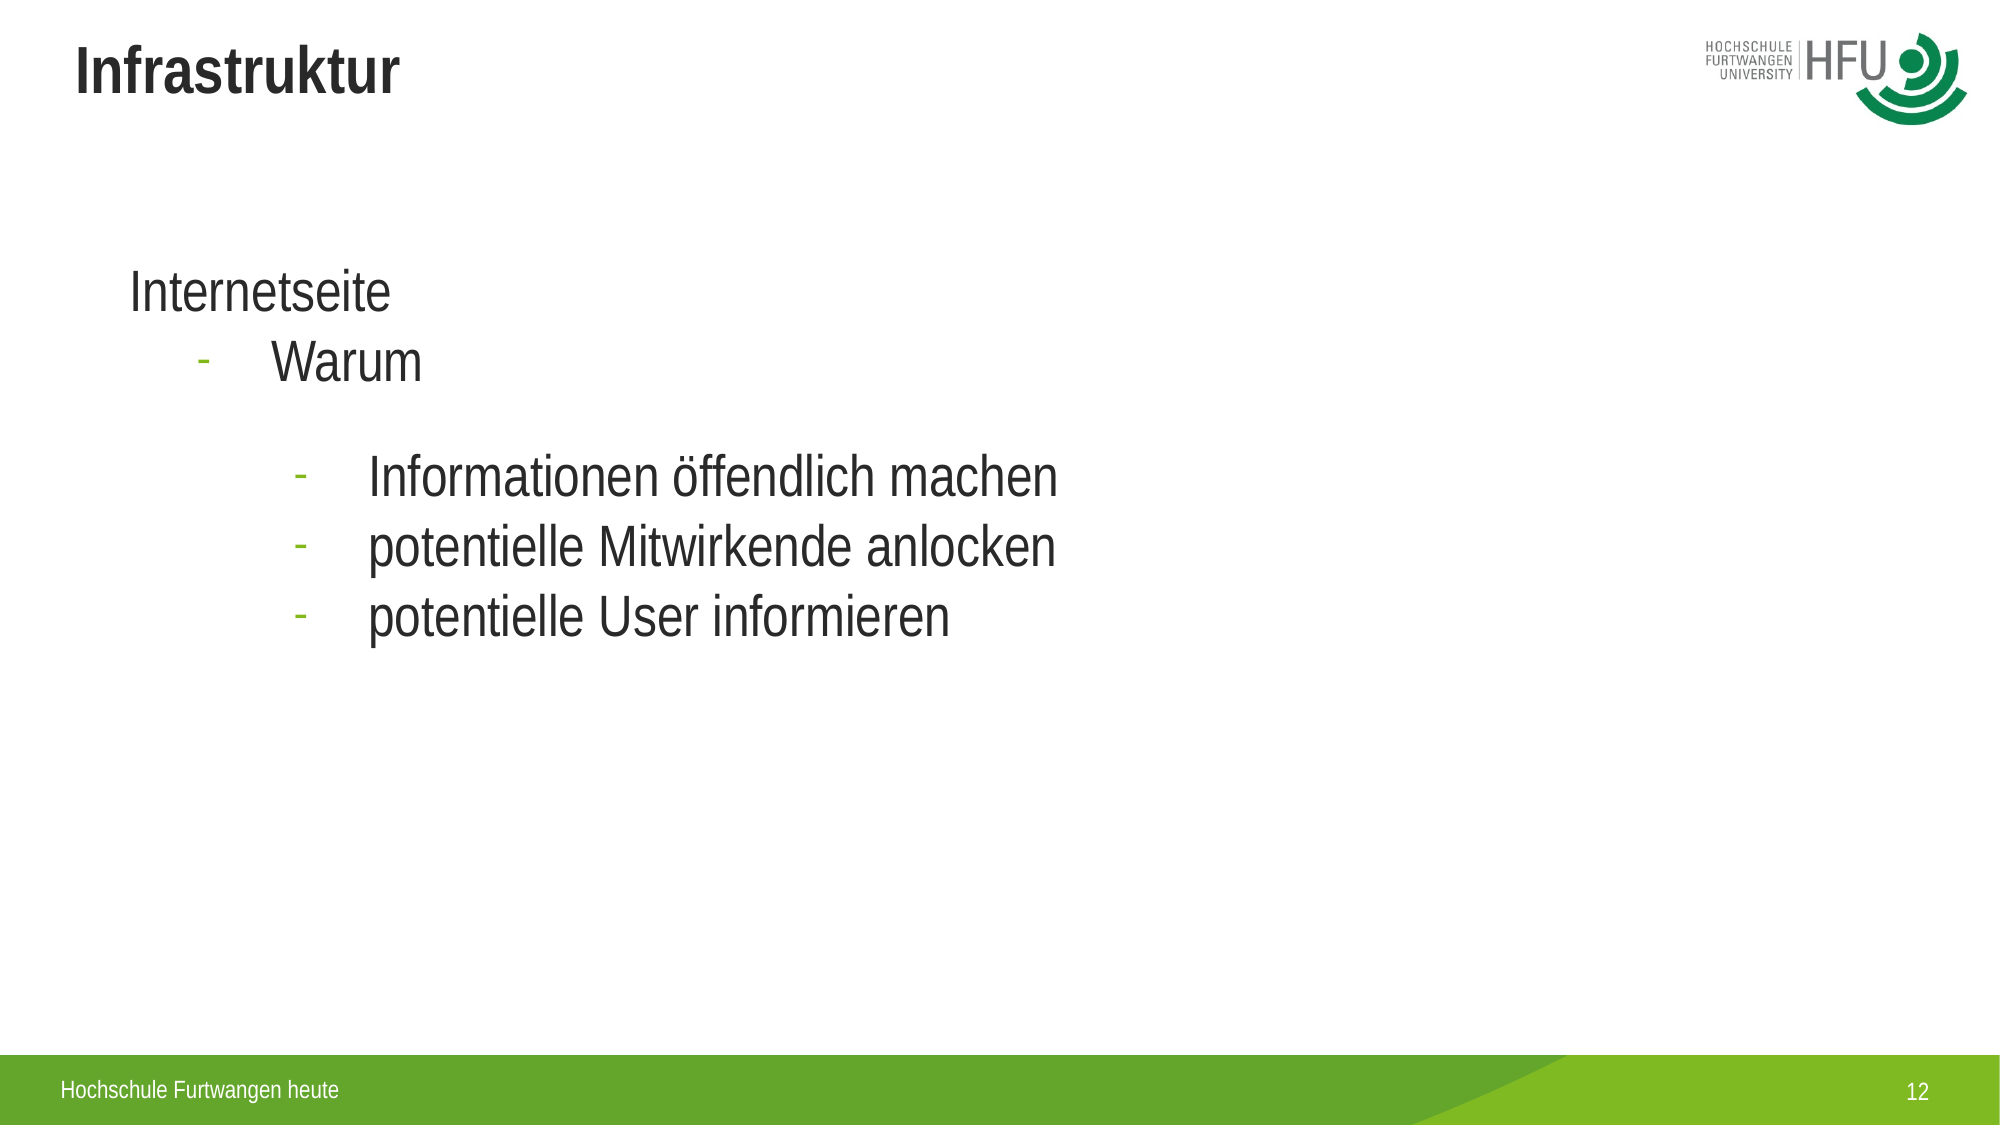

Infrastruktur

Internetseite
Warum

Informationen öffendlich machen
potentielle Mitwirkende anlocken
potentielle User informieren
12
Hochschule Furtwangen heute